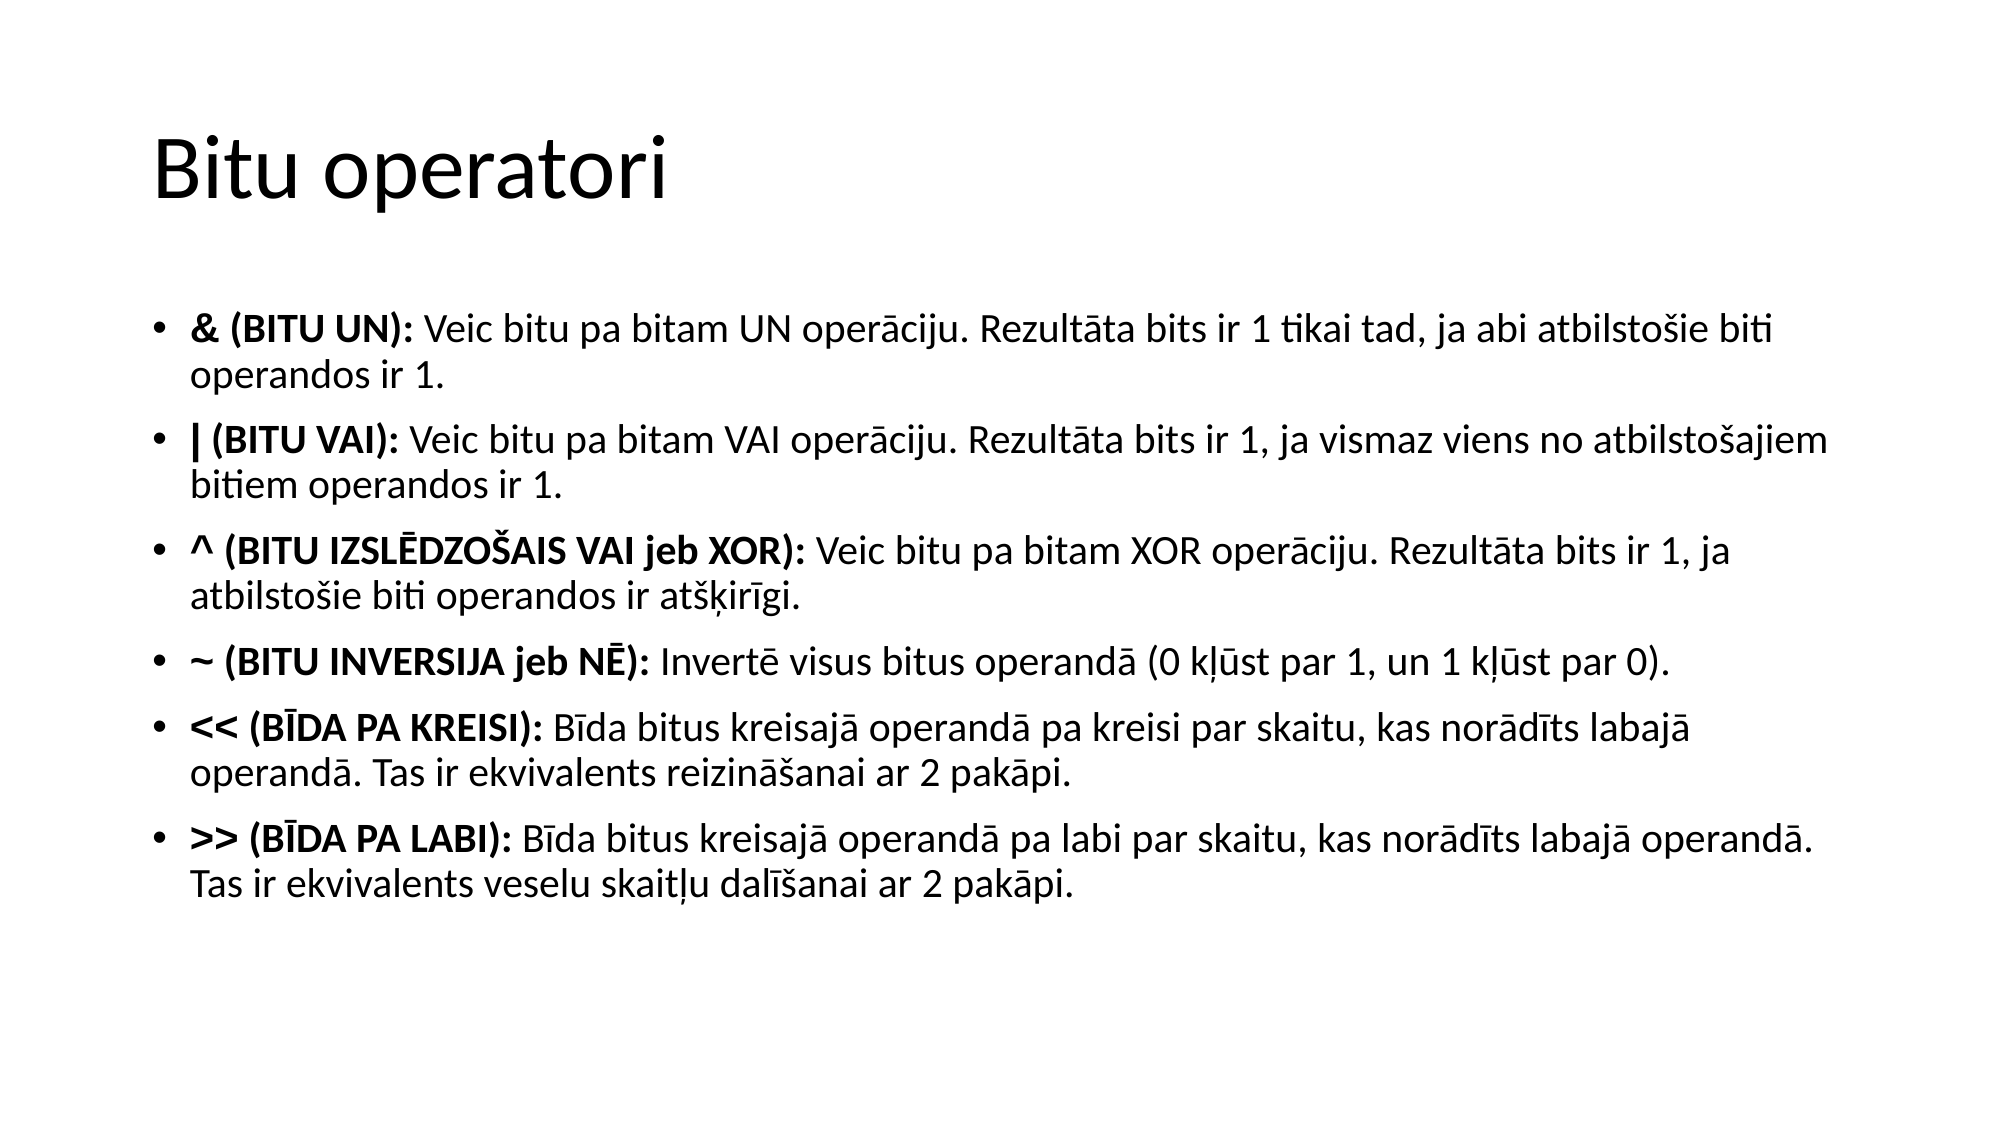

# Bitu operatori
& (BITU UN): Veic bitu pa bitam UN operāciju. Rezultāta bits ir 1 tikai tad, ja abi atbilstošie biti operandos ir 1.
| (BITU VAI): Veic bitu pa bitam VAI operāciju. Rezultāta bits ir 1, ja vismaz viens no atbilstošajiem bitiem operandos ir 1.
^ (BITU IZSLĒDZOŠAIS VAI jeb XOR): Veic bitu pa bitam XOR operāciju. Rezultāta bits ir 1, ja atbilstošie biti operandos ir atšķirīgi.
~ (BITU INVERSIJA jeb NĒ): Invertē visus bitus operandā (0 kļūst par 1, un 1 kļūst par 0).
<< (BĪDA PA KREISI): Bīda bitus kreisajā operandā pa kreisi par skaitu, kas norādīts labajā operandā. Tas ir ekvivalents reizināšanai ar 2 pakāpi.
>> (BĪDA PA LABI): Bīda bitus kreisajā operandā pa labi par skaitu, kas norādīts labajā operandā. Tas ir ekvivalents veselu skaitļu dalīšanai ar 2 pakāpi.